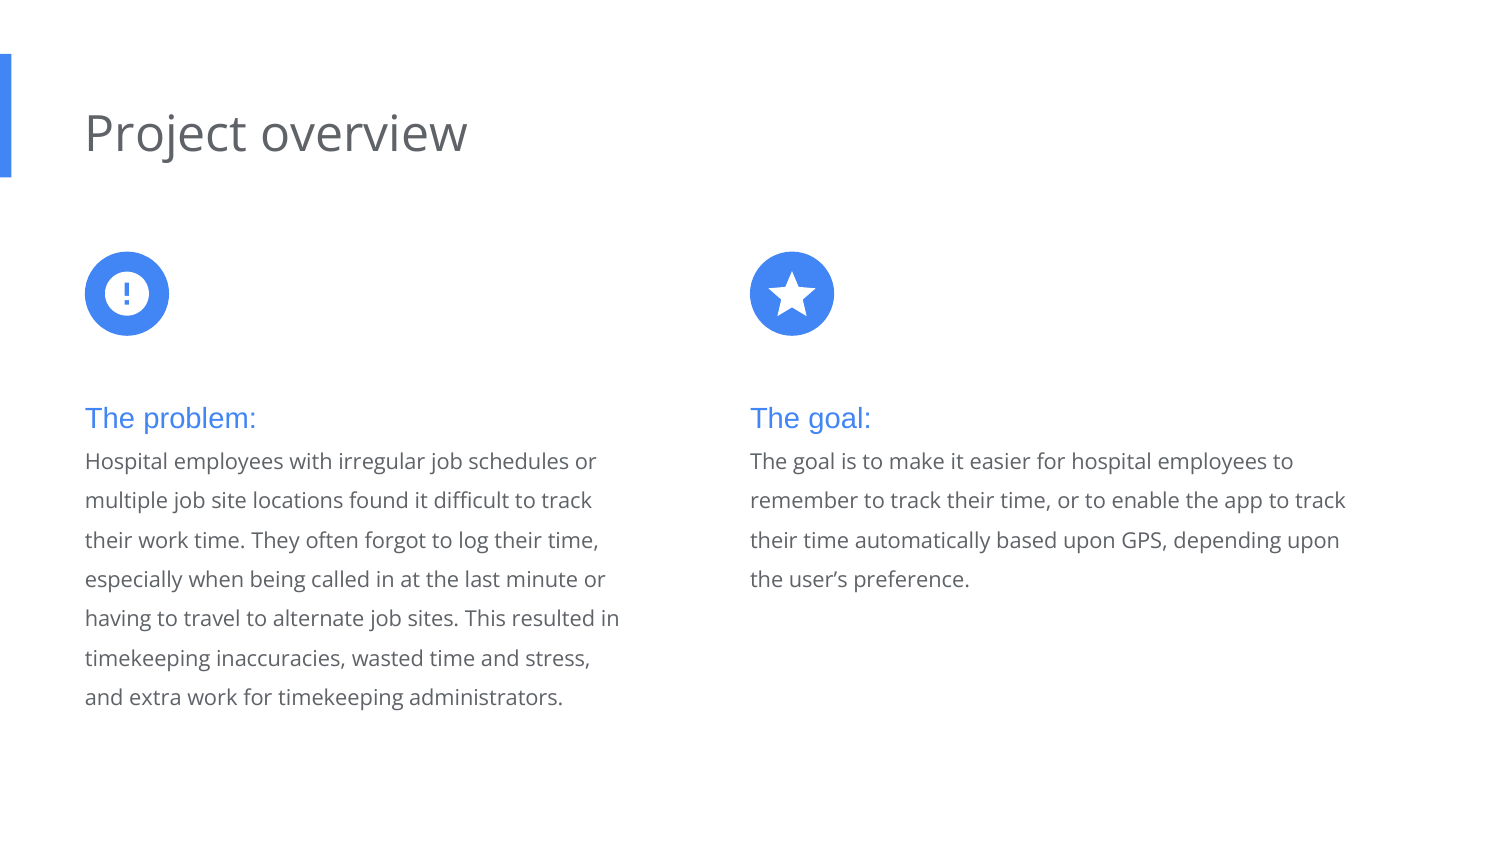

Project overview

The problem:
Hospital employees with irregular job schedules or multiple job site locations found it difficult to track their work time. They often forgot to log their time, especially when being called in at the last minute or having to travel to alternate job sites. This resulted in timekeeping inaccuracies, wasted time and stress, and extra work for timekeeping administrators.
The goal:
The goal is to make it easier for hospital employees to remember to track their time, or to enable the app to track their time automatically based upon GPS, depending upon the user’s preference.